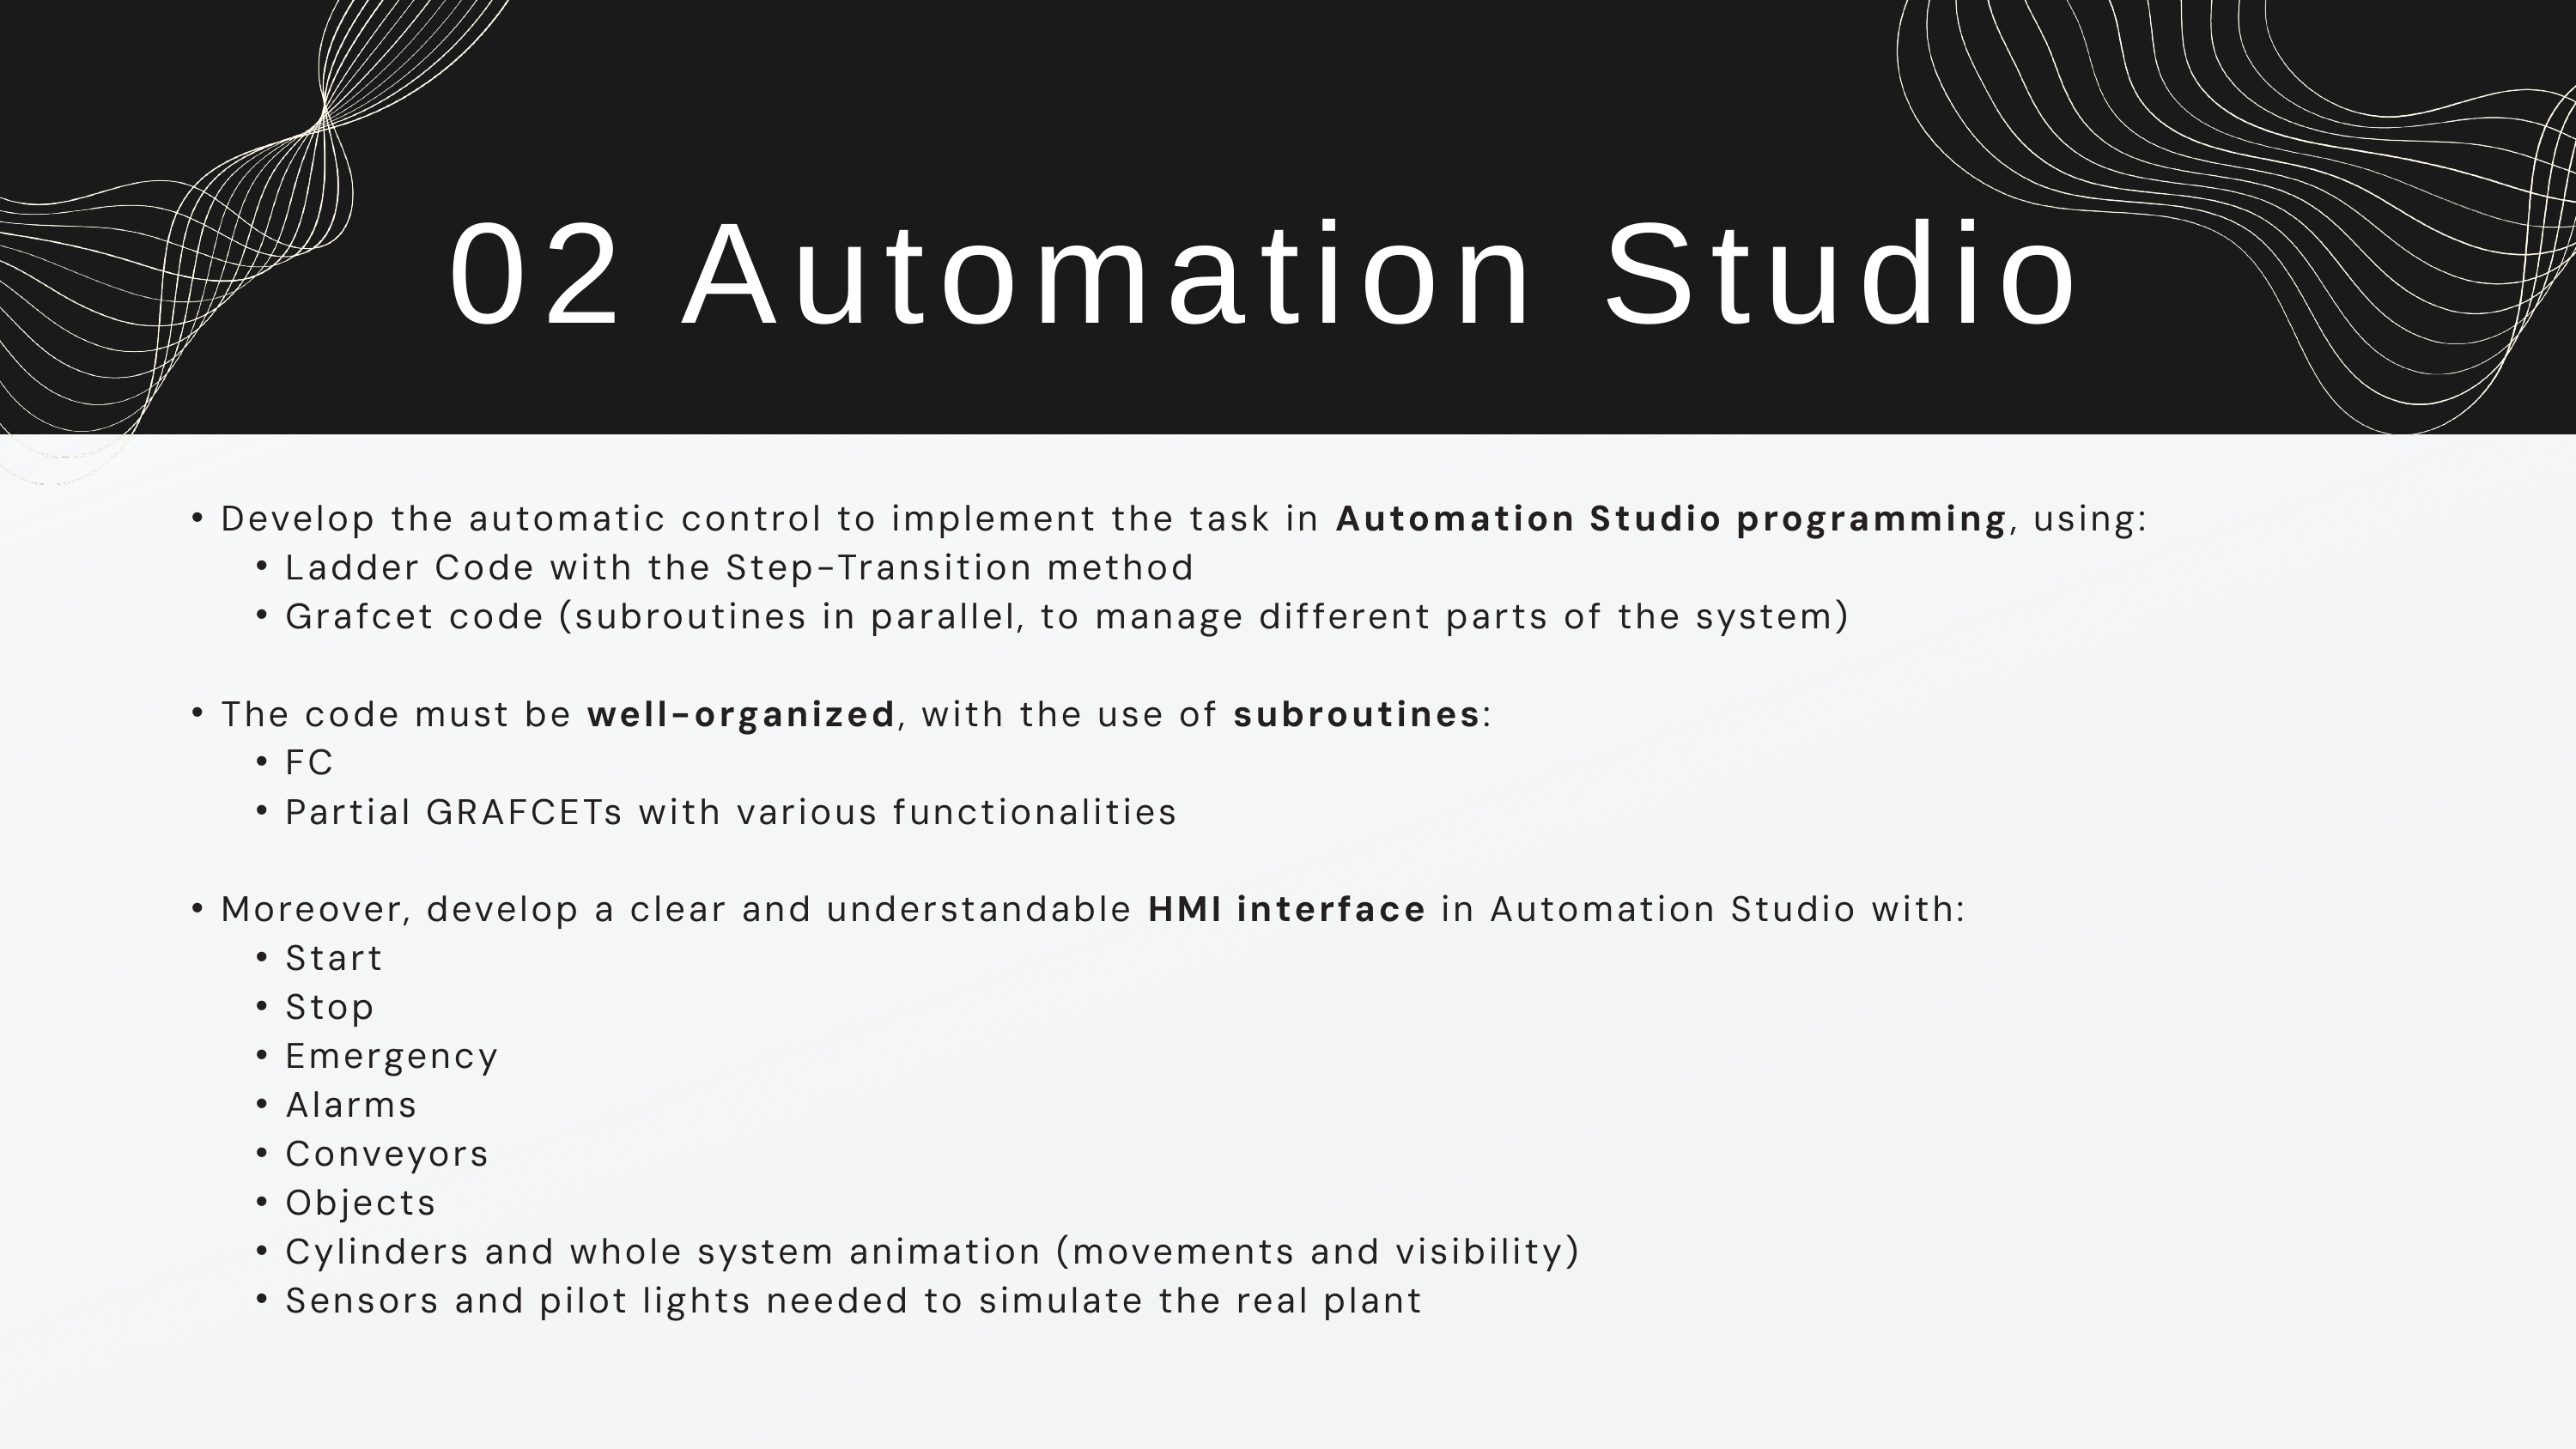

02 Automation Studio
Develop the automatic control to implement the task in Automation Studio programming, using:
Ladder Code with the Step-Transition method
Grafcet code (subroutines in parallel, to manage different parts of the system)

The code must be well-organized, with the use of subroutines:
FC
Partial GRAFCETs with various functionalities

Moreover, develop a clear and understandable HMI interface in Automation Studio with:
Start
Stop
Emergency
Alarms
Conveyors
Objects
Cylinders and whole system animation (movements and visibility)
Sensors and pilot lights needed to simulate the real plant